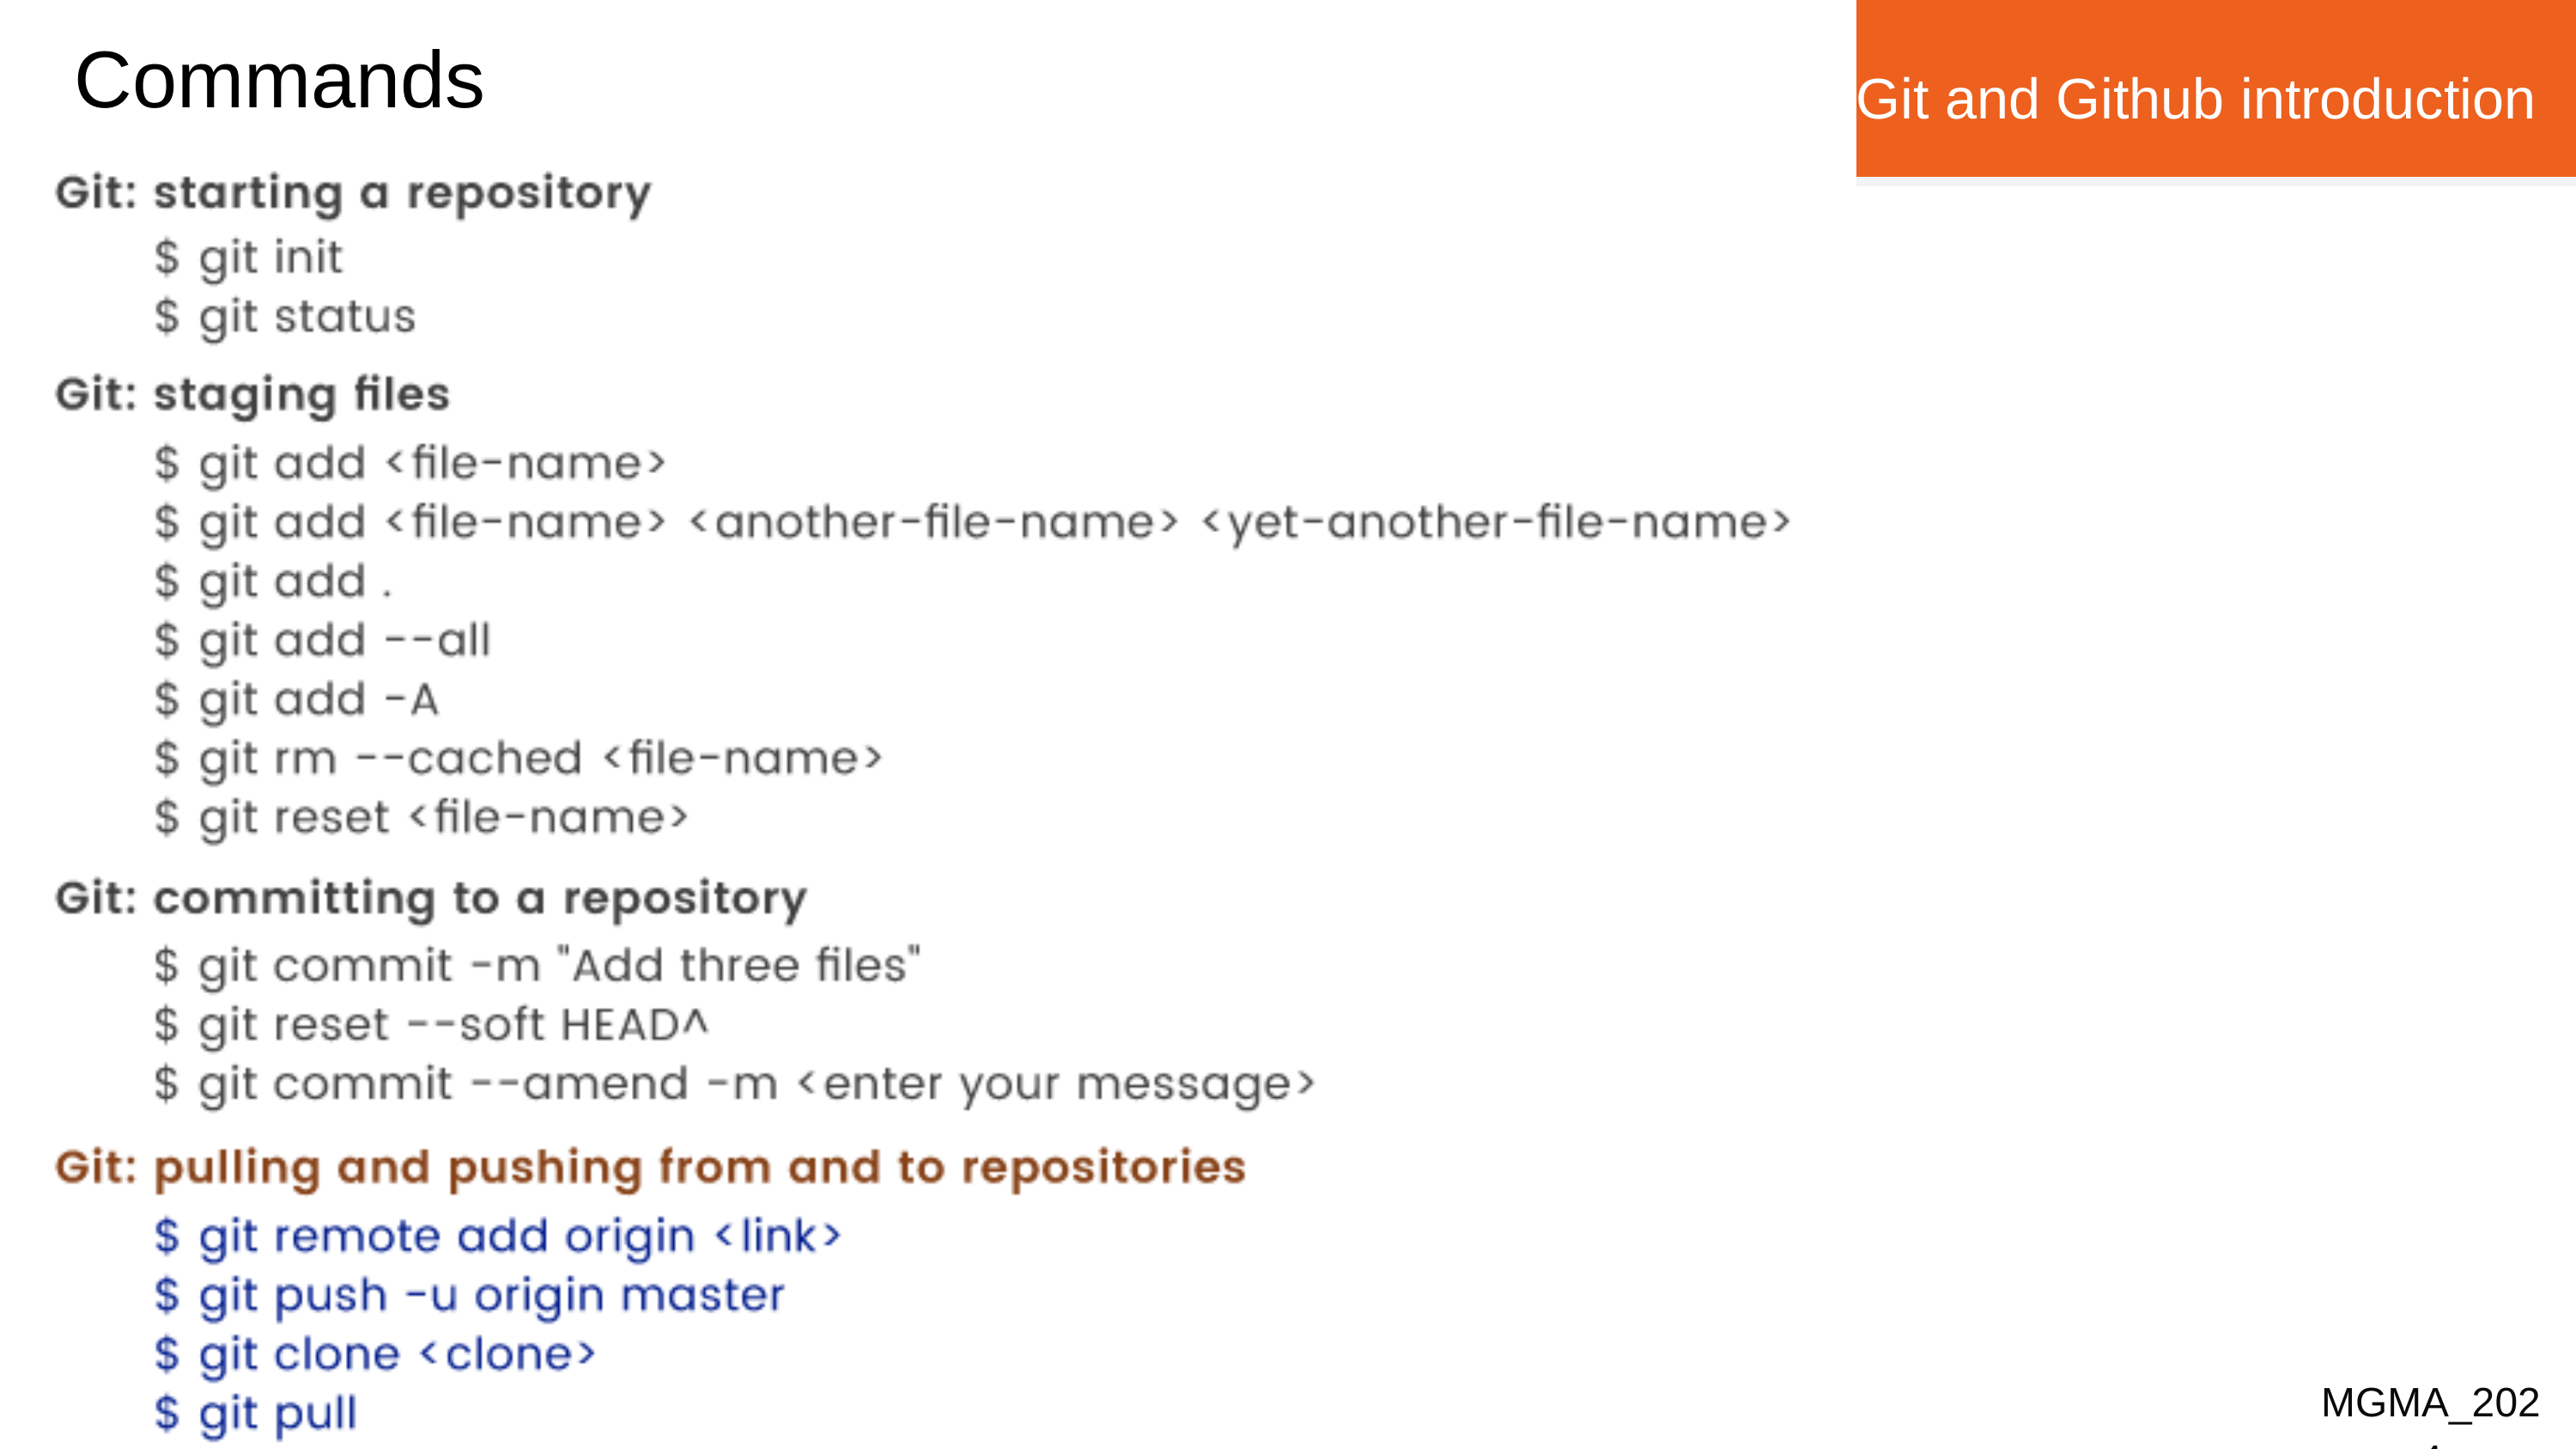

| Git and Github introduction |
| --- |
Commands

MGMA_2024